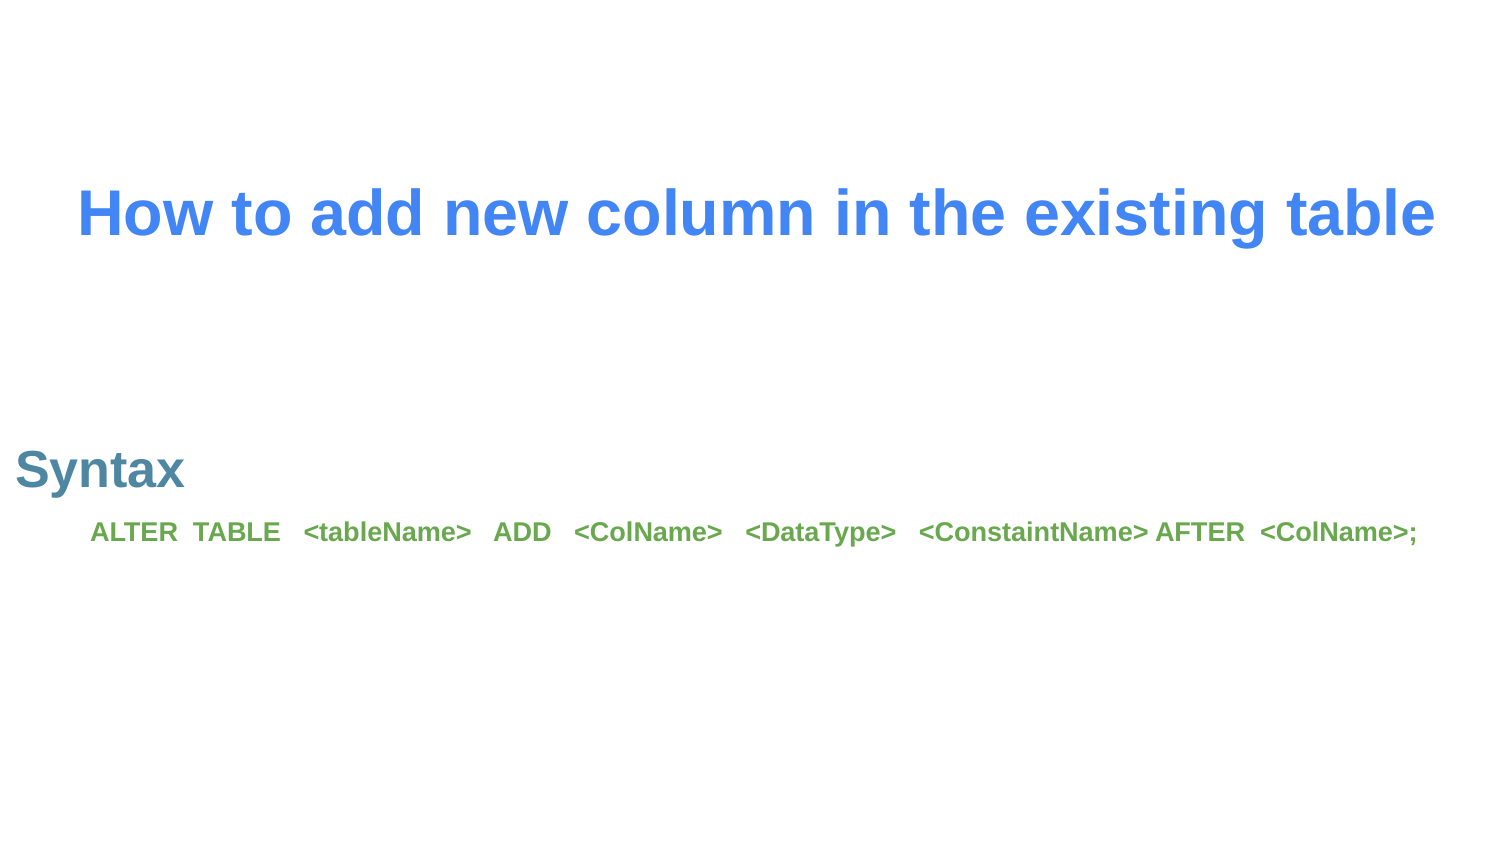

# How to add new column in the existing table
Syntax
ALTER  TABLE   <tableName>   ADD   <ColName>   <DataType>   <ConstaintName> AFTER  <ColName>;